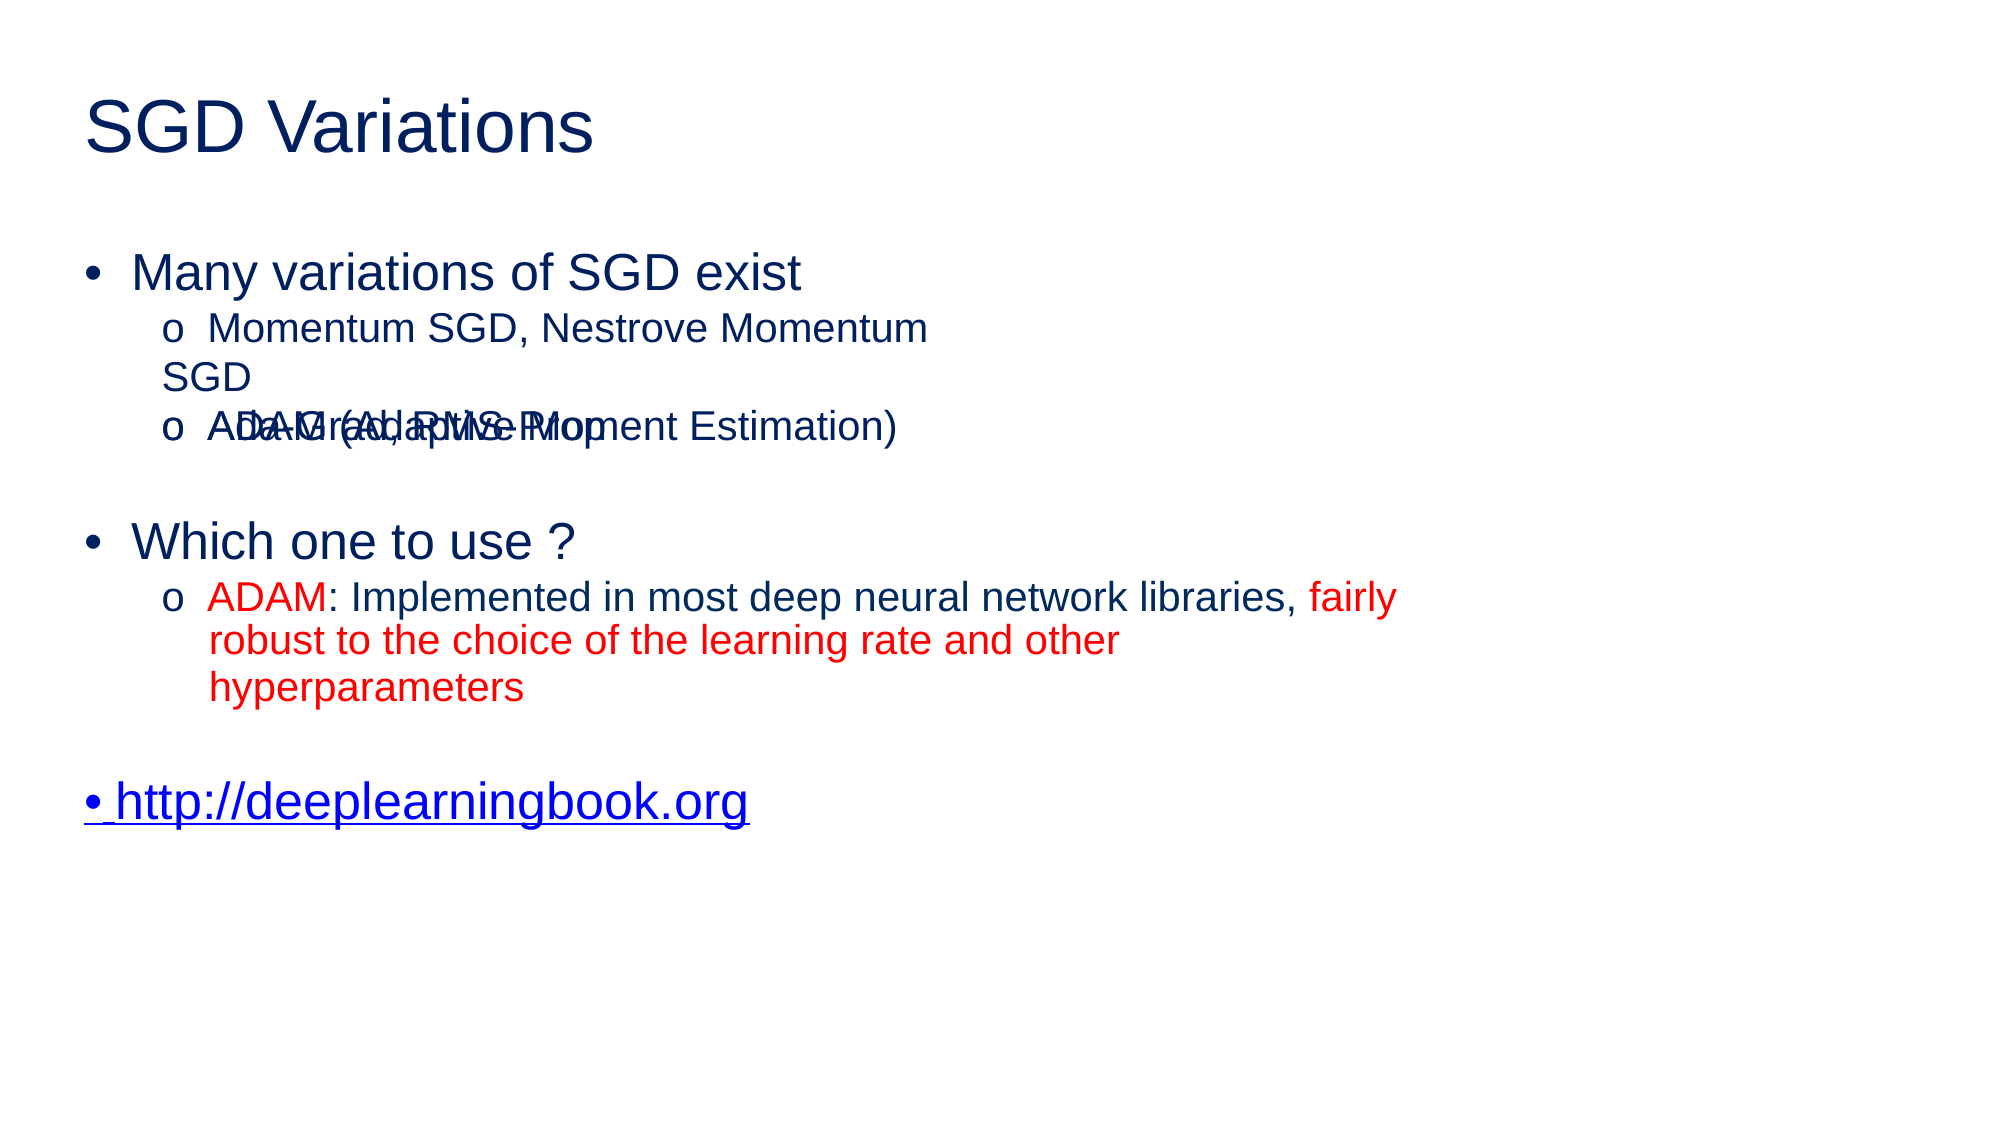

SGD Variations
• Many variations of SGD exist
o Momentum SGD, Nestrove Momentum SGD
o Ada-Grad, RMS-Prop
o ADAM (Adaptive Moment Estimation)
• Which one to use ?
o ADAM: Implemented in most deep neural network libraries, fairly
robust to the choice of the learning rate and other
hyperparameters
• http://deeplearningbook.org